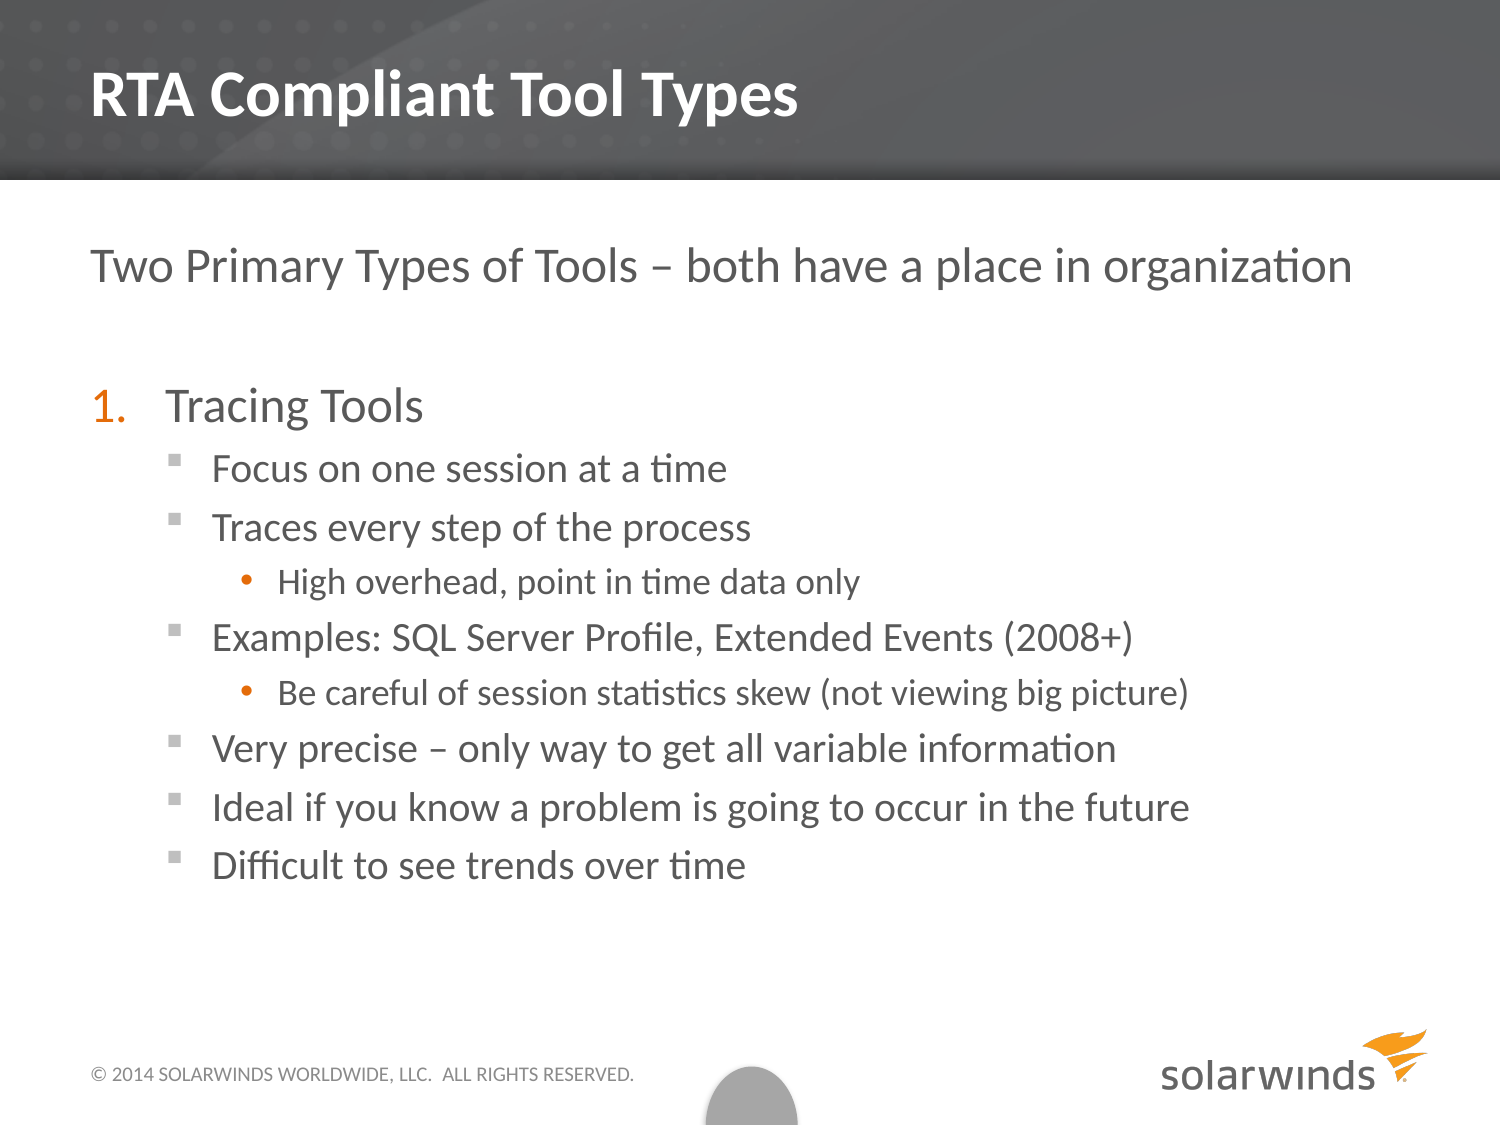

# RTA Compliant Tool Types
Two Primary Types of Tools – both have a place in organization

Tracing Tools
Focus on one session at a time
Traces every step of the process
High overhead, point in time data only
Examples: SQL Server Profile, Extended Events (2008+)
Be careful of session statistics skew (not viewing big picture)
Very precise – only way to get all variable information
Ideal if you know a problem is going to occur in the future
Difficult to see trends over time
© 2014 SOLARWINDS WORLDWIDE, LLC.  ALL RIGHTS RESERVED.